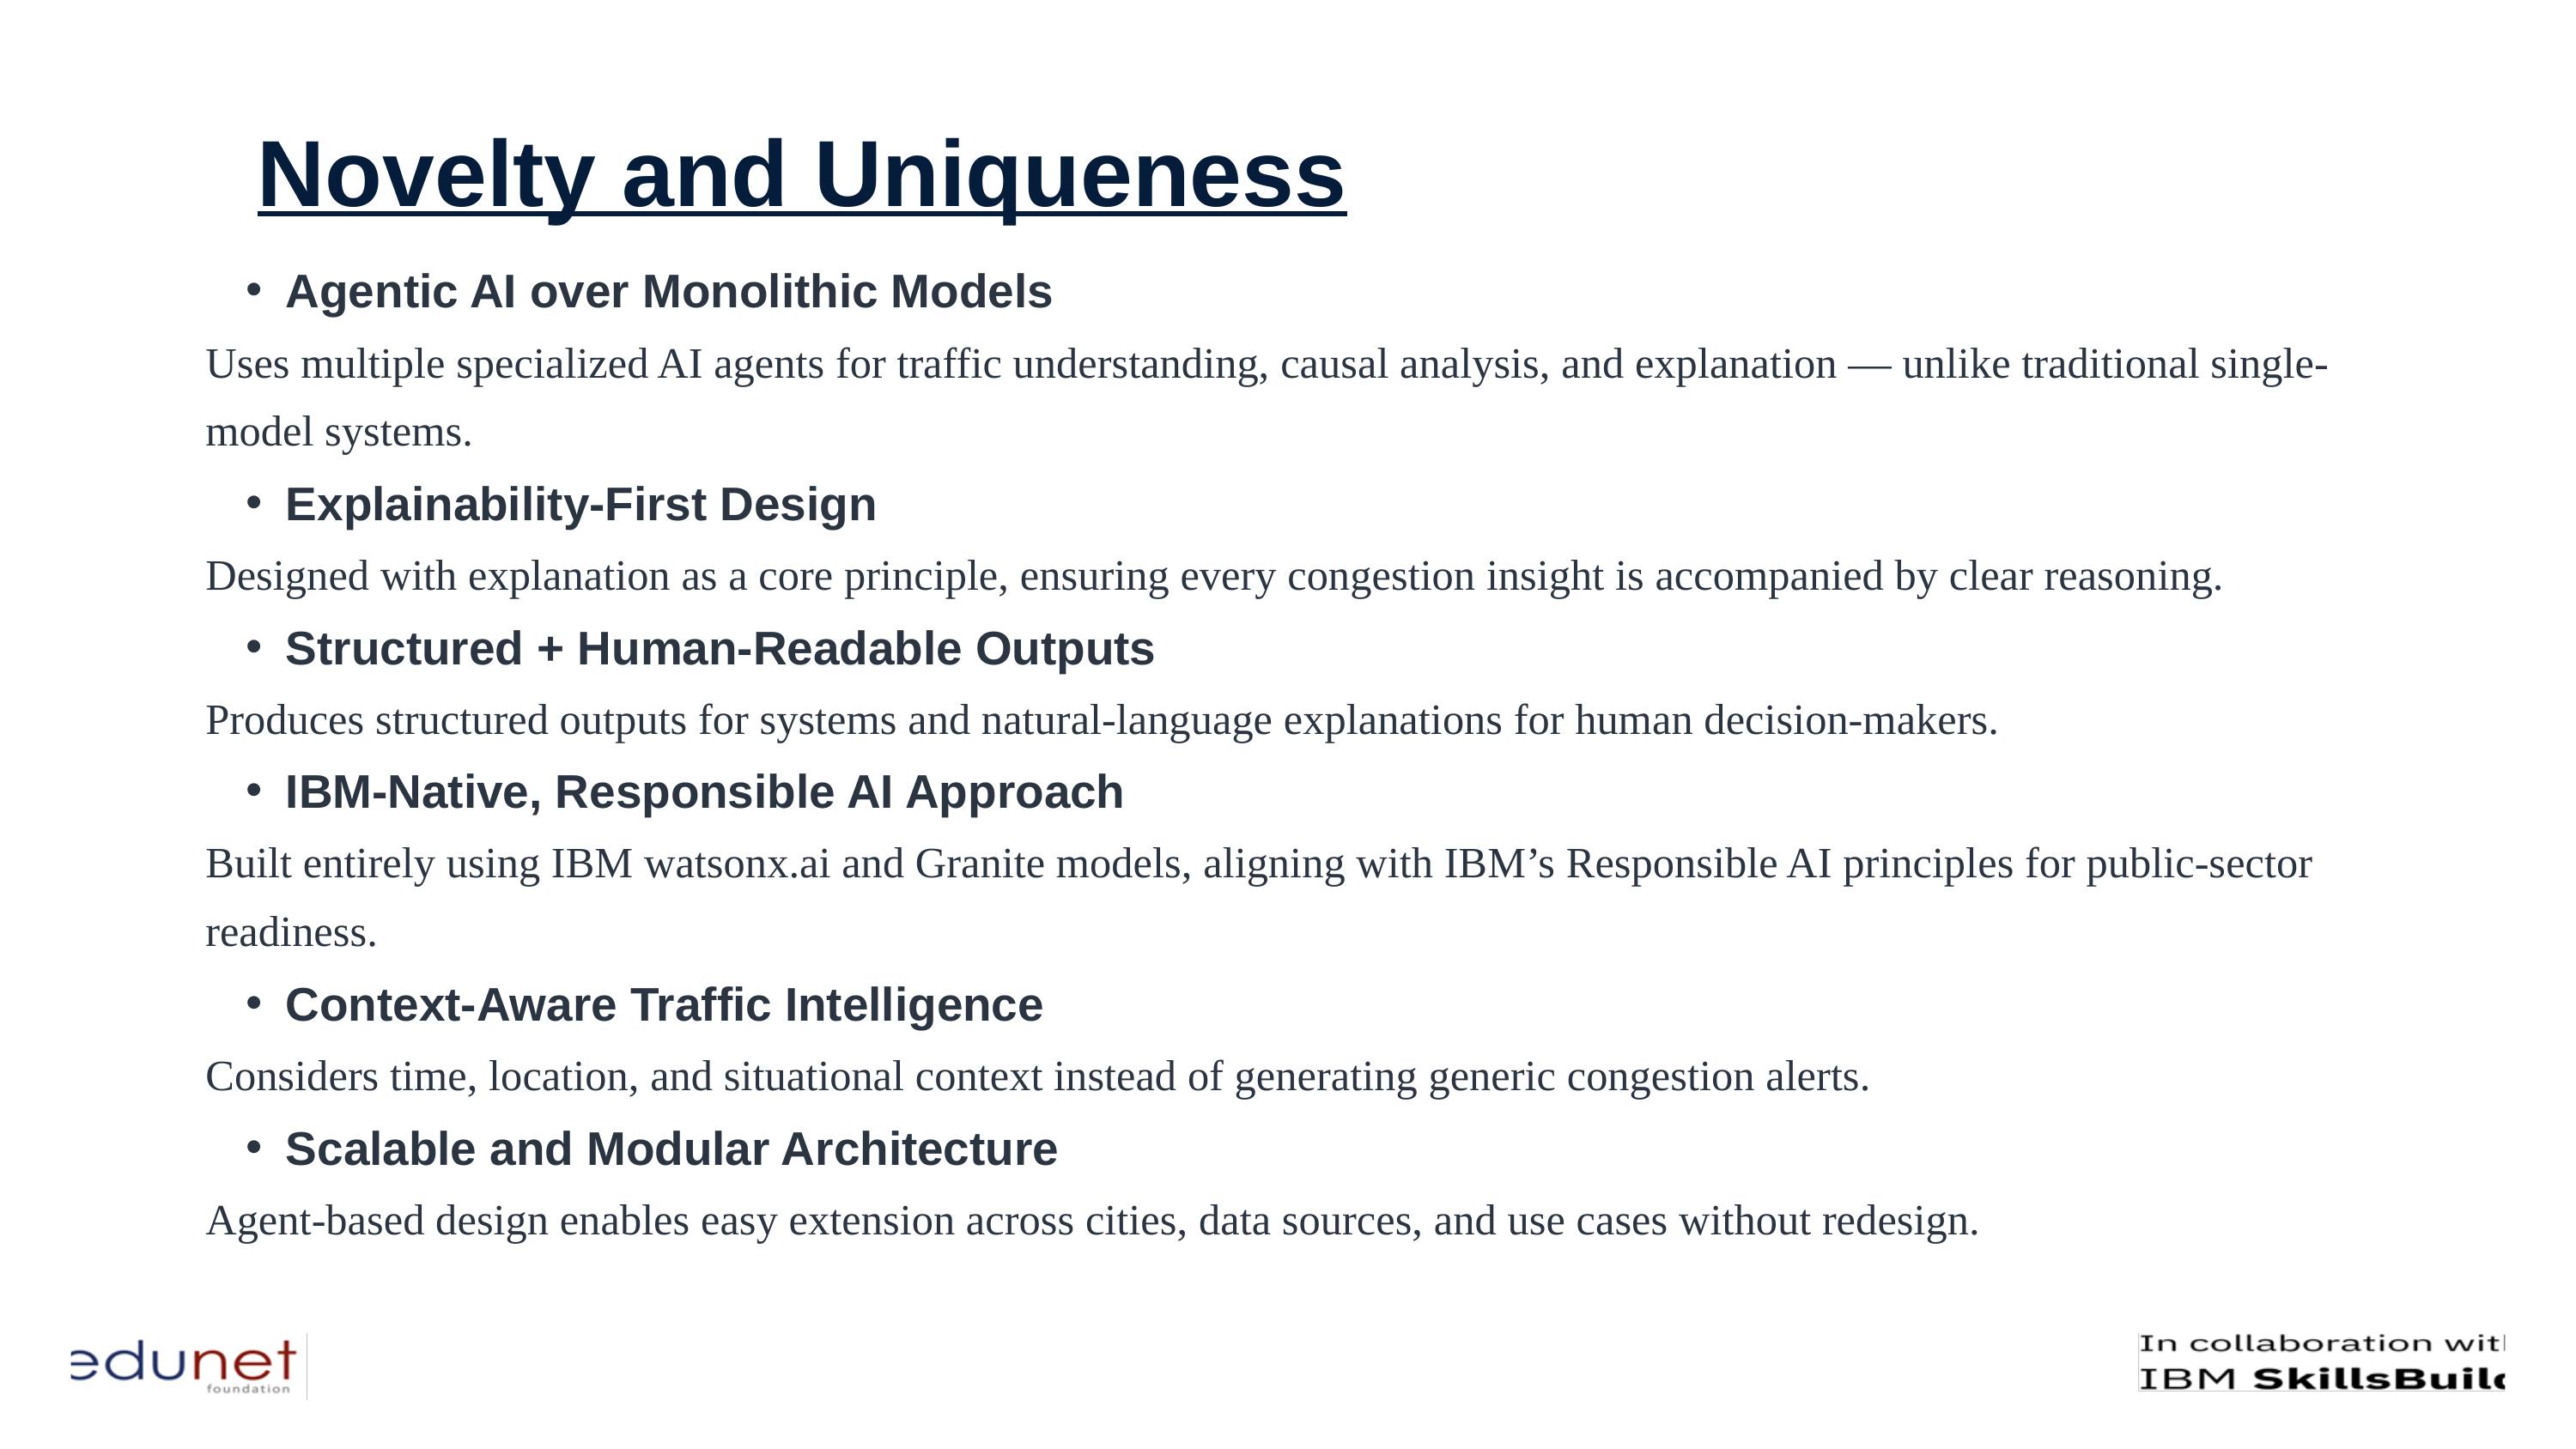

Novelty and Uniqueness
Agentic AI over Monolithic Models
Uses multiple specialized AI agents for traffic understanding, causal analysis, and explanation — unlike traditional single-model systems.
Explainability-First Design
Designed with explanation as a core principle, ensuring every congestion insight is accompanied by clear reasoning.
Structured + Human-Readable Outputs
Produces structured outputs for systems and natural-language explanations for human decision-makers.
IBM-Native, Responsible AI Approach
Built entirely using IBM watsonx.ai and Granite models, aligning with IBM’s Responsible AI principles for public-sector readiness.
Context-Aware Traffic Intelligence
Considers time, location, and situational context instead of generating generic congestion alerts.
Scalable and Modular Architecture
Agent-based design enables easy extension across cities, data sources, and use cases without redesign.